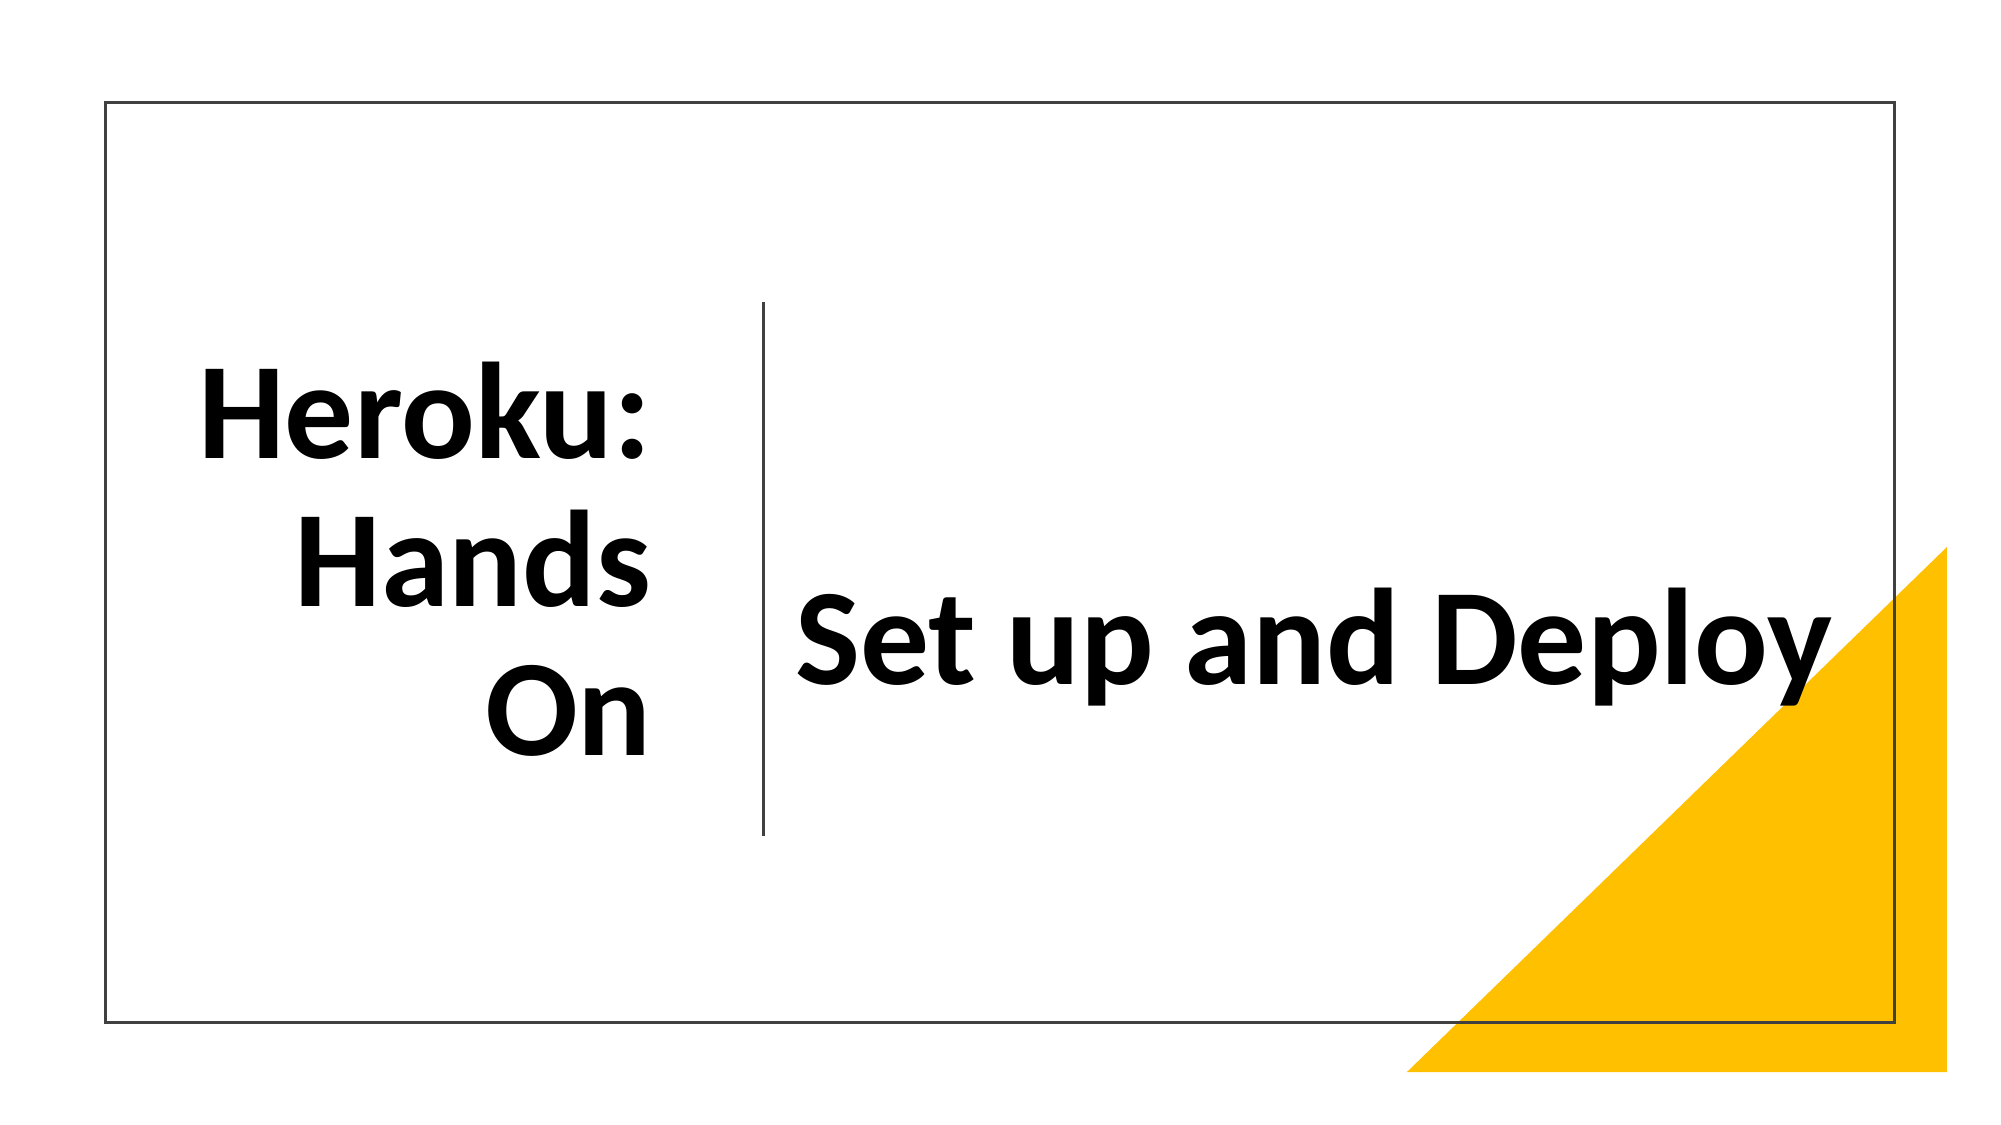

# Heroku: Hands On

Set up and Deploy